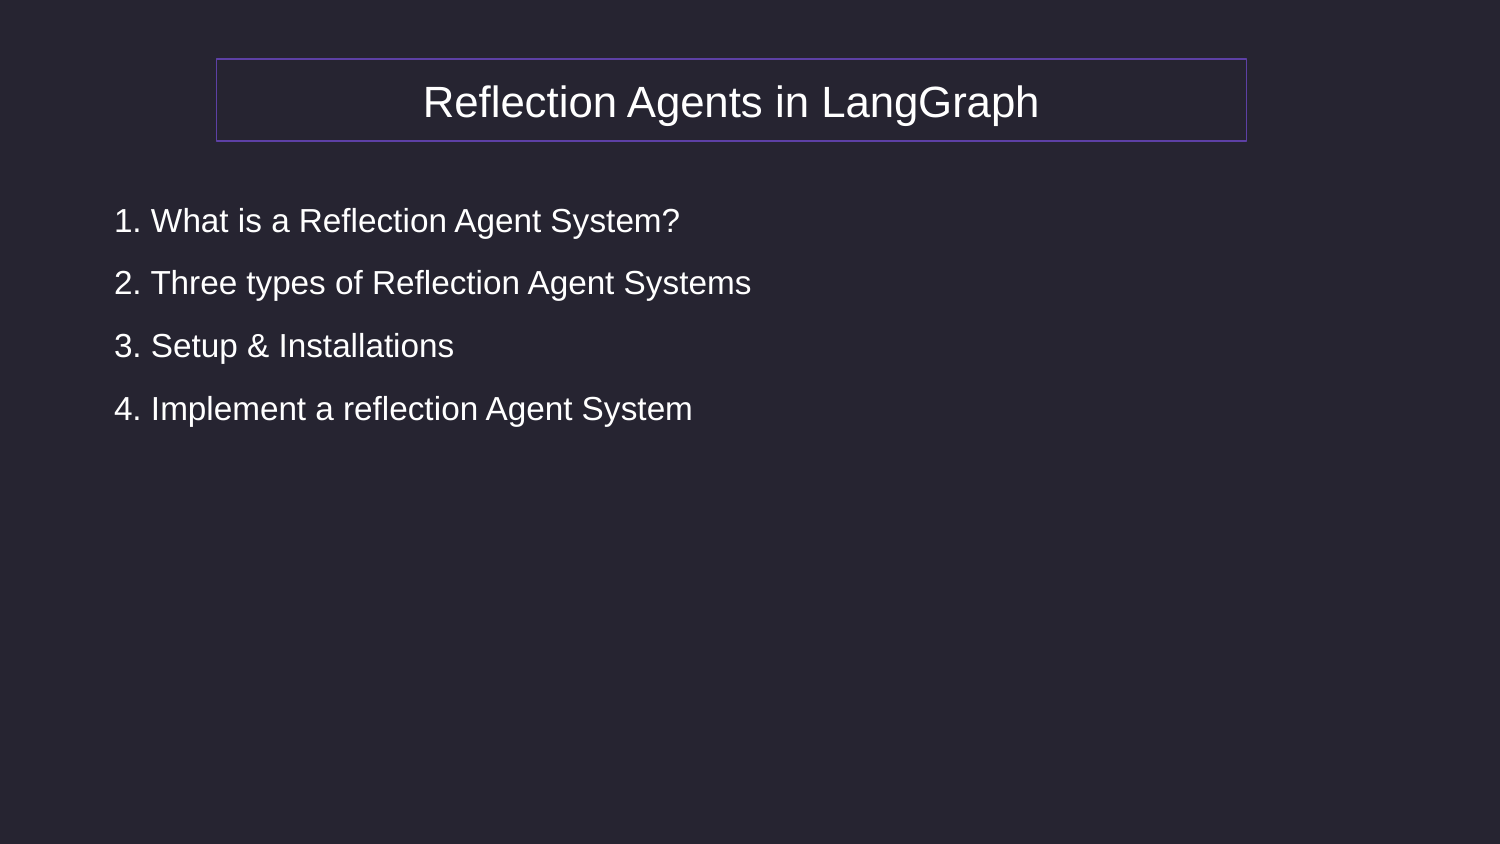

Reflection Agents in LangGraph
1. What is a Reflection Agent System?
2. Three types of Reflection Agent Systems
3. Setup & Installations
4. Implement a reflection Agent System